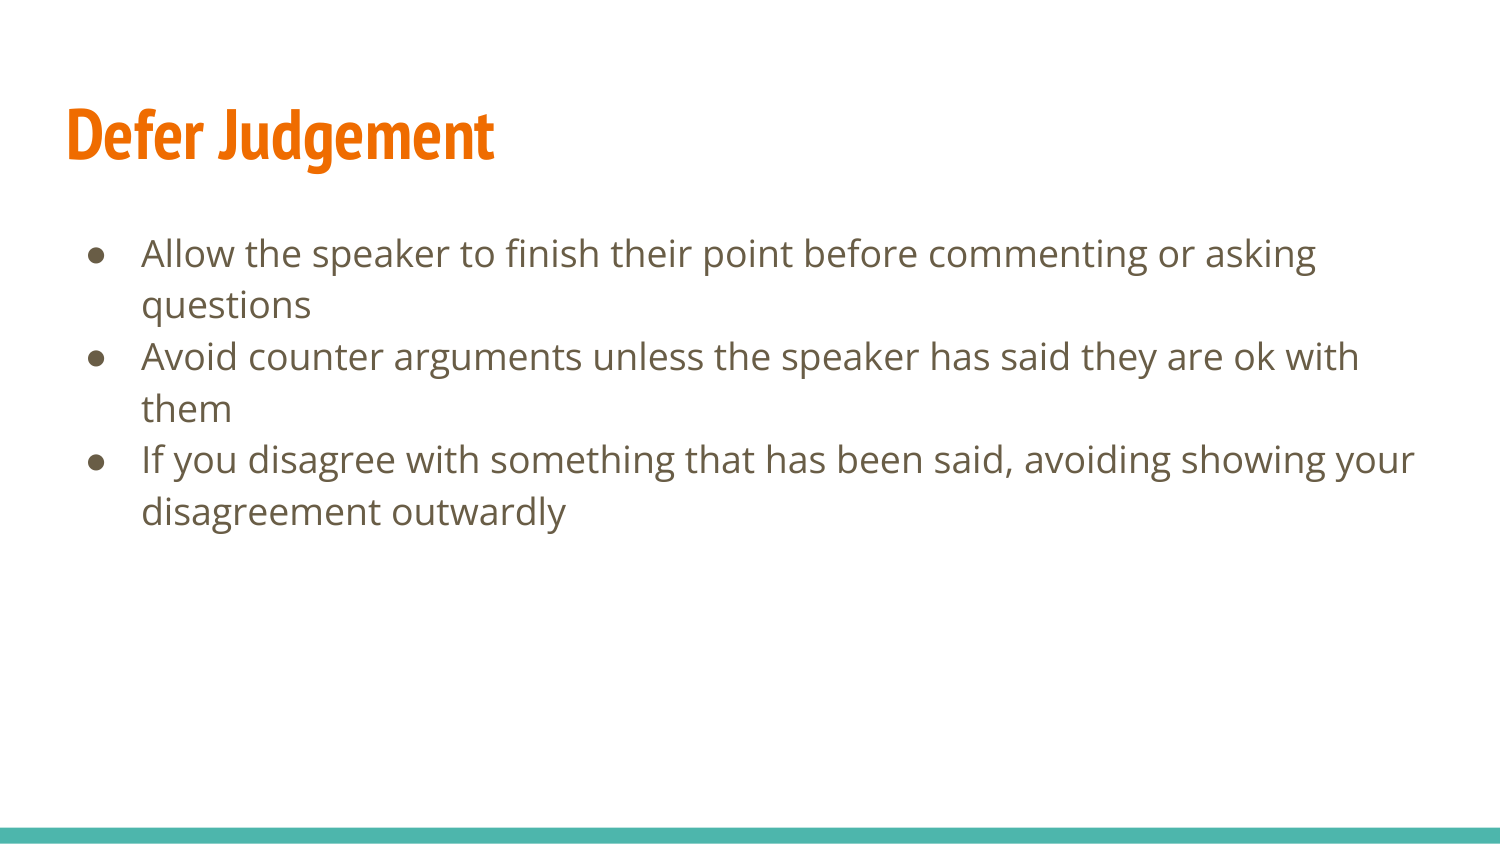

# Defer Judgement
Allow the speaker to finish their point before commenting or asking questions
Avoid counter arguments unless the speaker has said they are ok with them
If you disagree with something that has been said, avoiding showing your disagreement outwardly